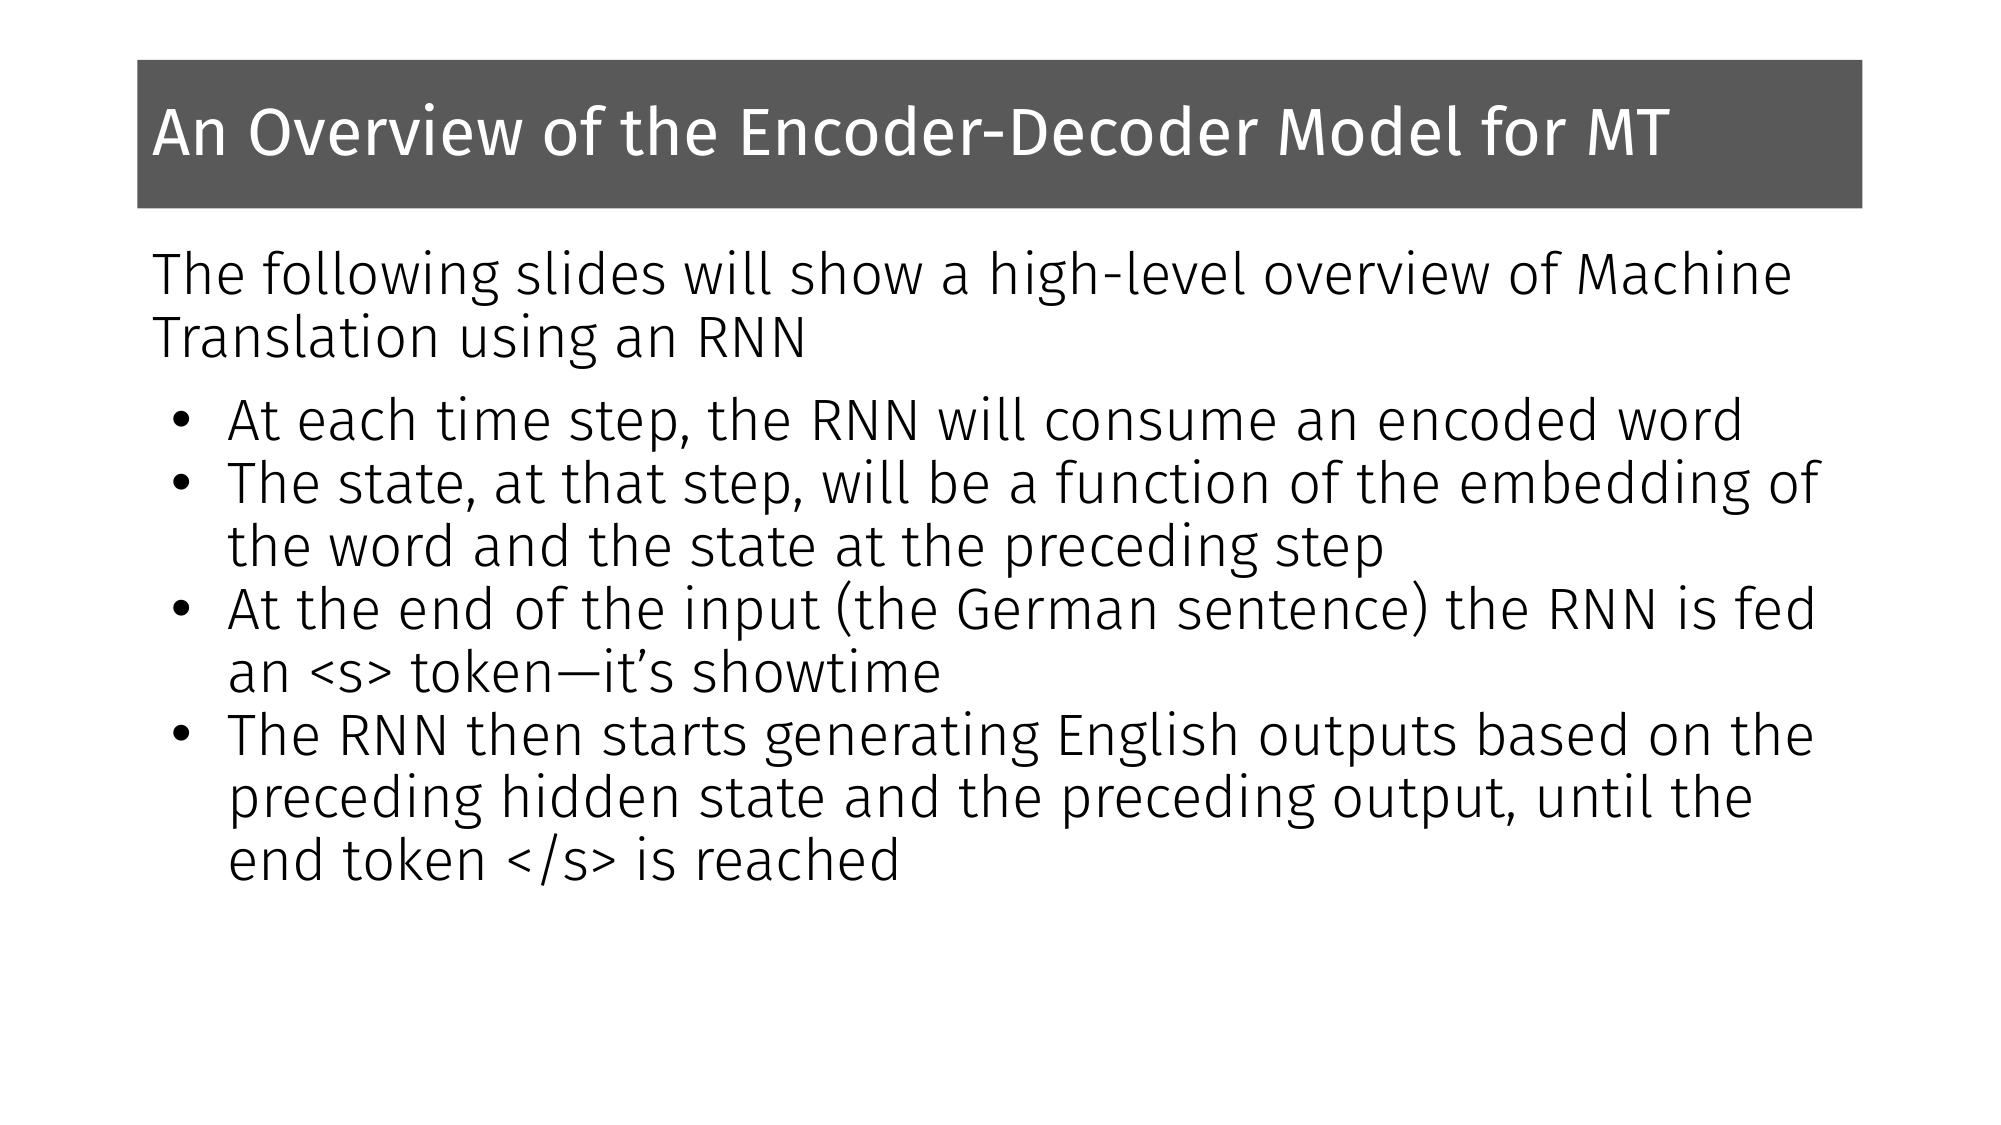

# An Overview of the Encoder-Decoder Model for MT
The following slides will show a high-level overview of Machine Translation using an RNN
At each time step, the RNN will consume an encoded word
The state, at that step, will be a function of the embedding of the word and the state at the preceding step
At the end of the input (the German sentence) the RNN is fed an <s> token—it’s showtime
The RNN then starts generating English outputs based on the preceding hidden state and the preceding output, until the end token </s> is reached